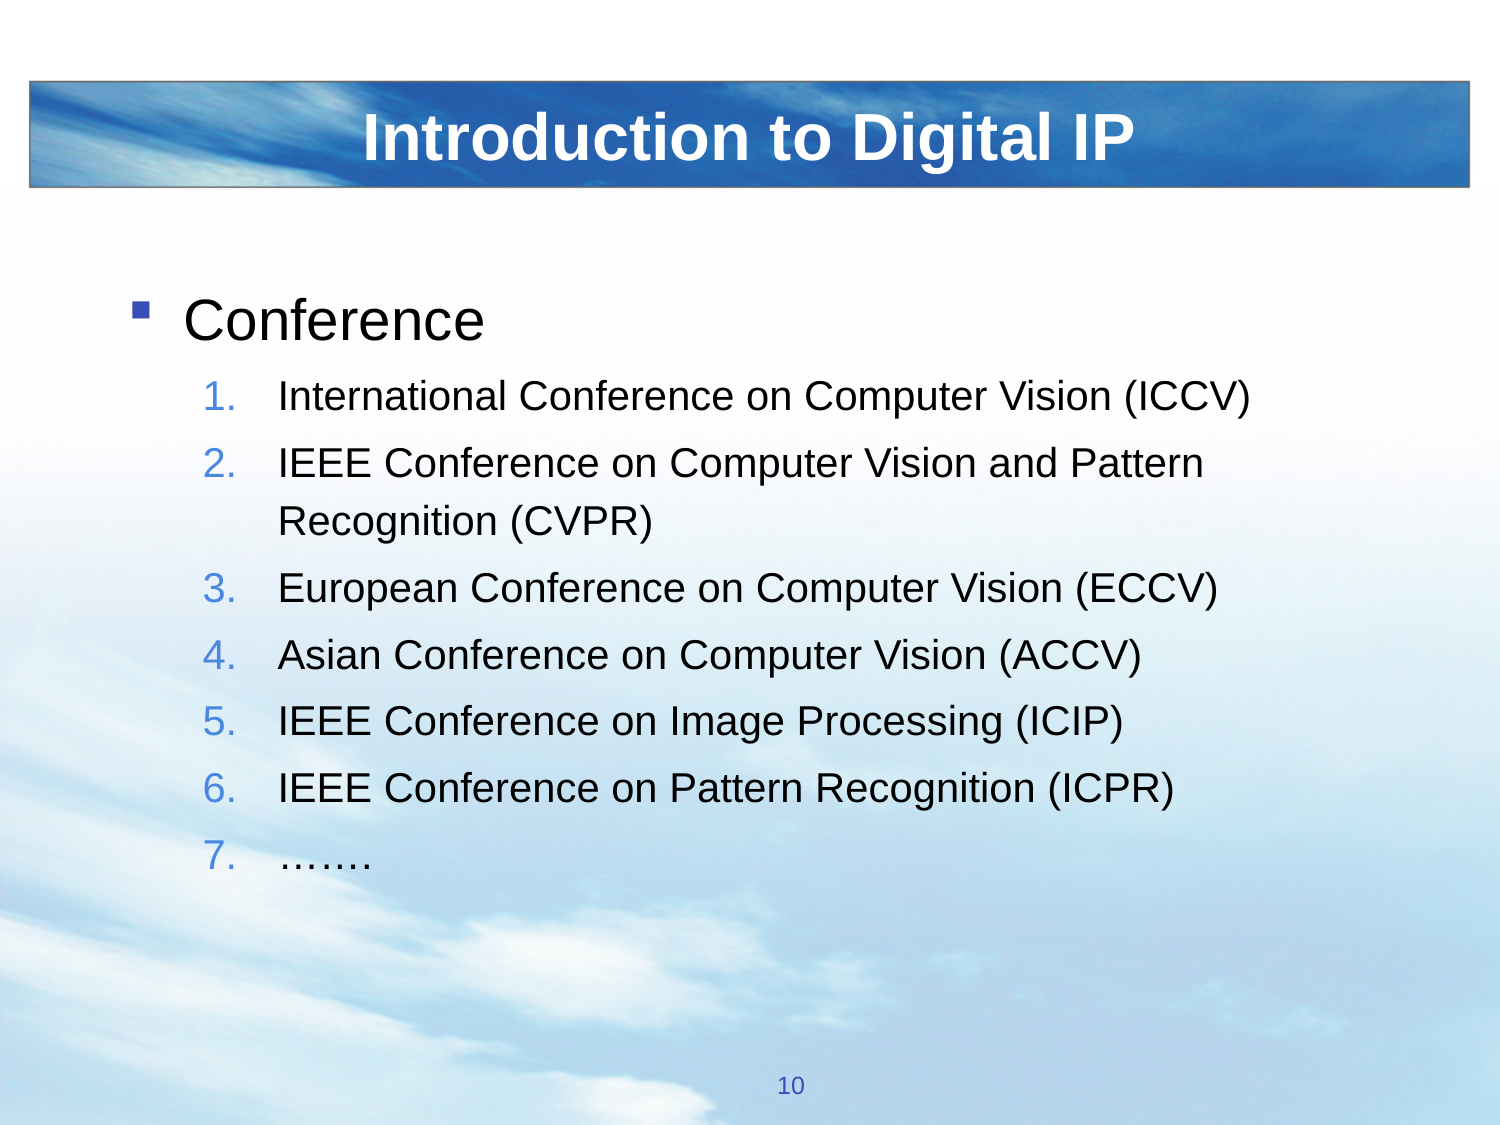

# Introduction to Digital IP
Conference
International Conference on Computer Vision (ICCV)
IEEE Conference on Computer Vision and Pattern Recognition (CVPR)
European Conference on Computer Vision (ECCV)
Asian Conference on Computer Vision (ACCV)
IEEE Conference on Image Processing (ICIP)
IEEE Conference on Pattern Recognition (ICPR)
…….

10